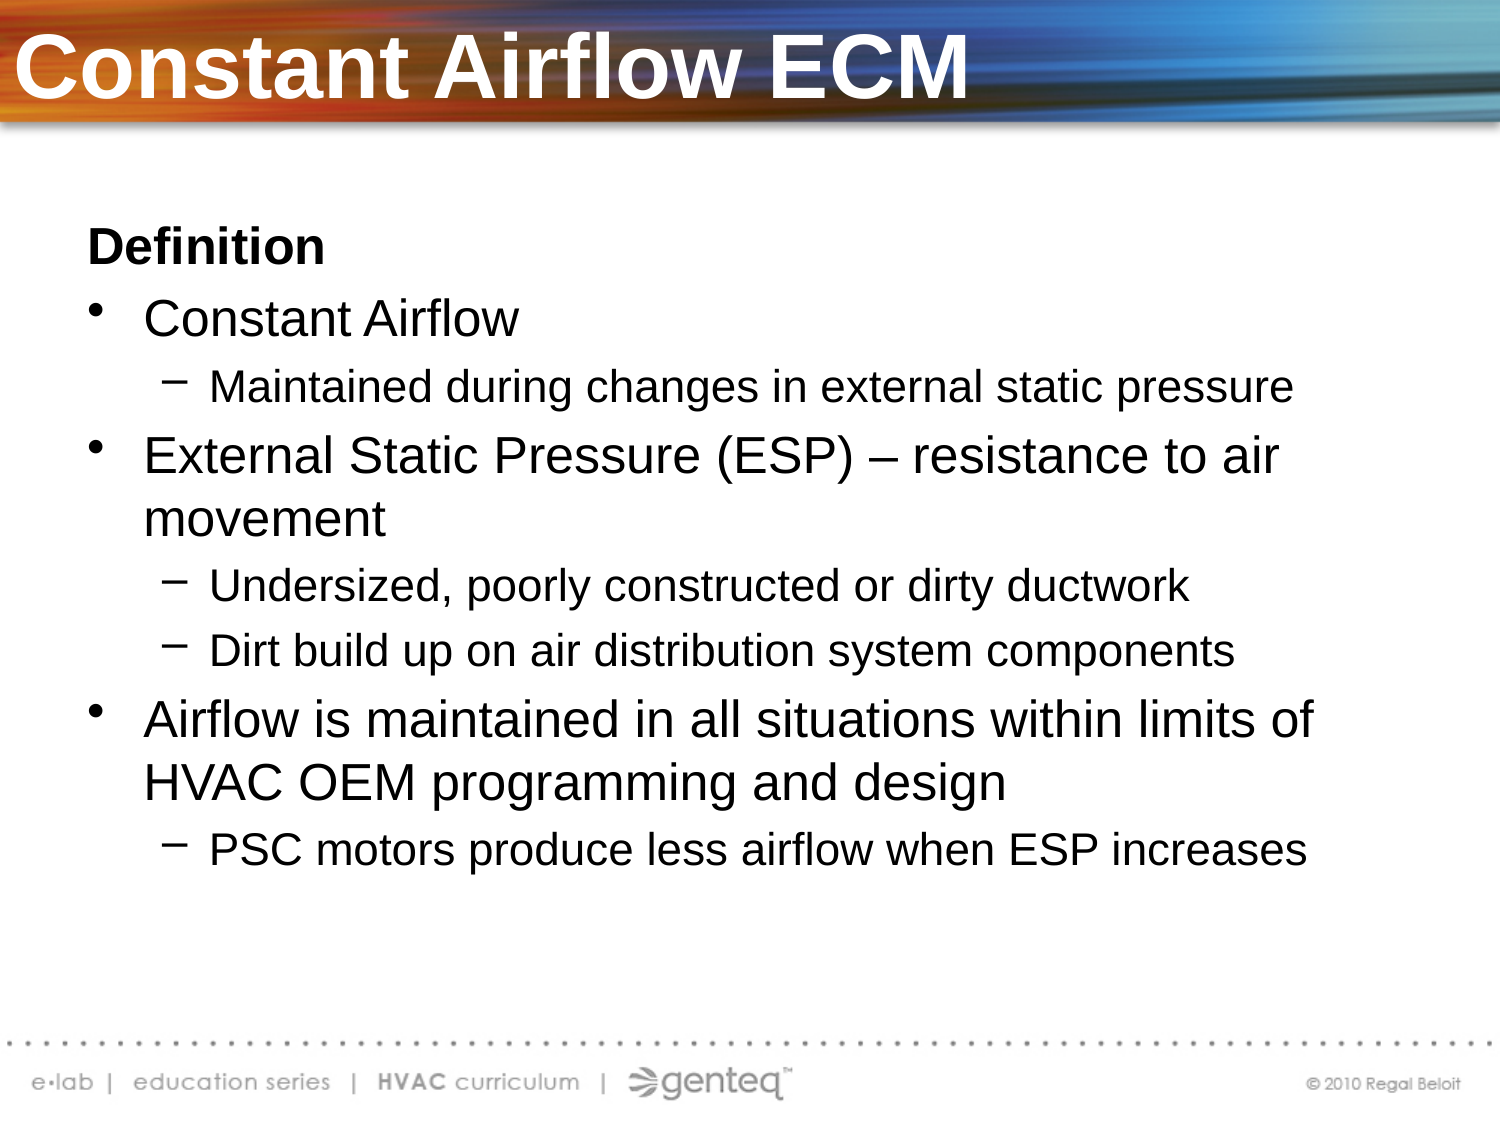

Constant Airflow ECM
Definition
Constant Airflow
Maintained during changes in external static pressure
External Static Pressure (ESP) – resistance to air movement
Undersized, poorly constructed or dirty ductwork
Dirt build up on air distribution system components
Airflow is maintained in all situations within limits of HVAC OEM programming and design
PSC motors produce less airflow when ESP increases